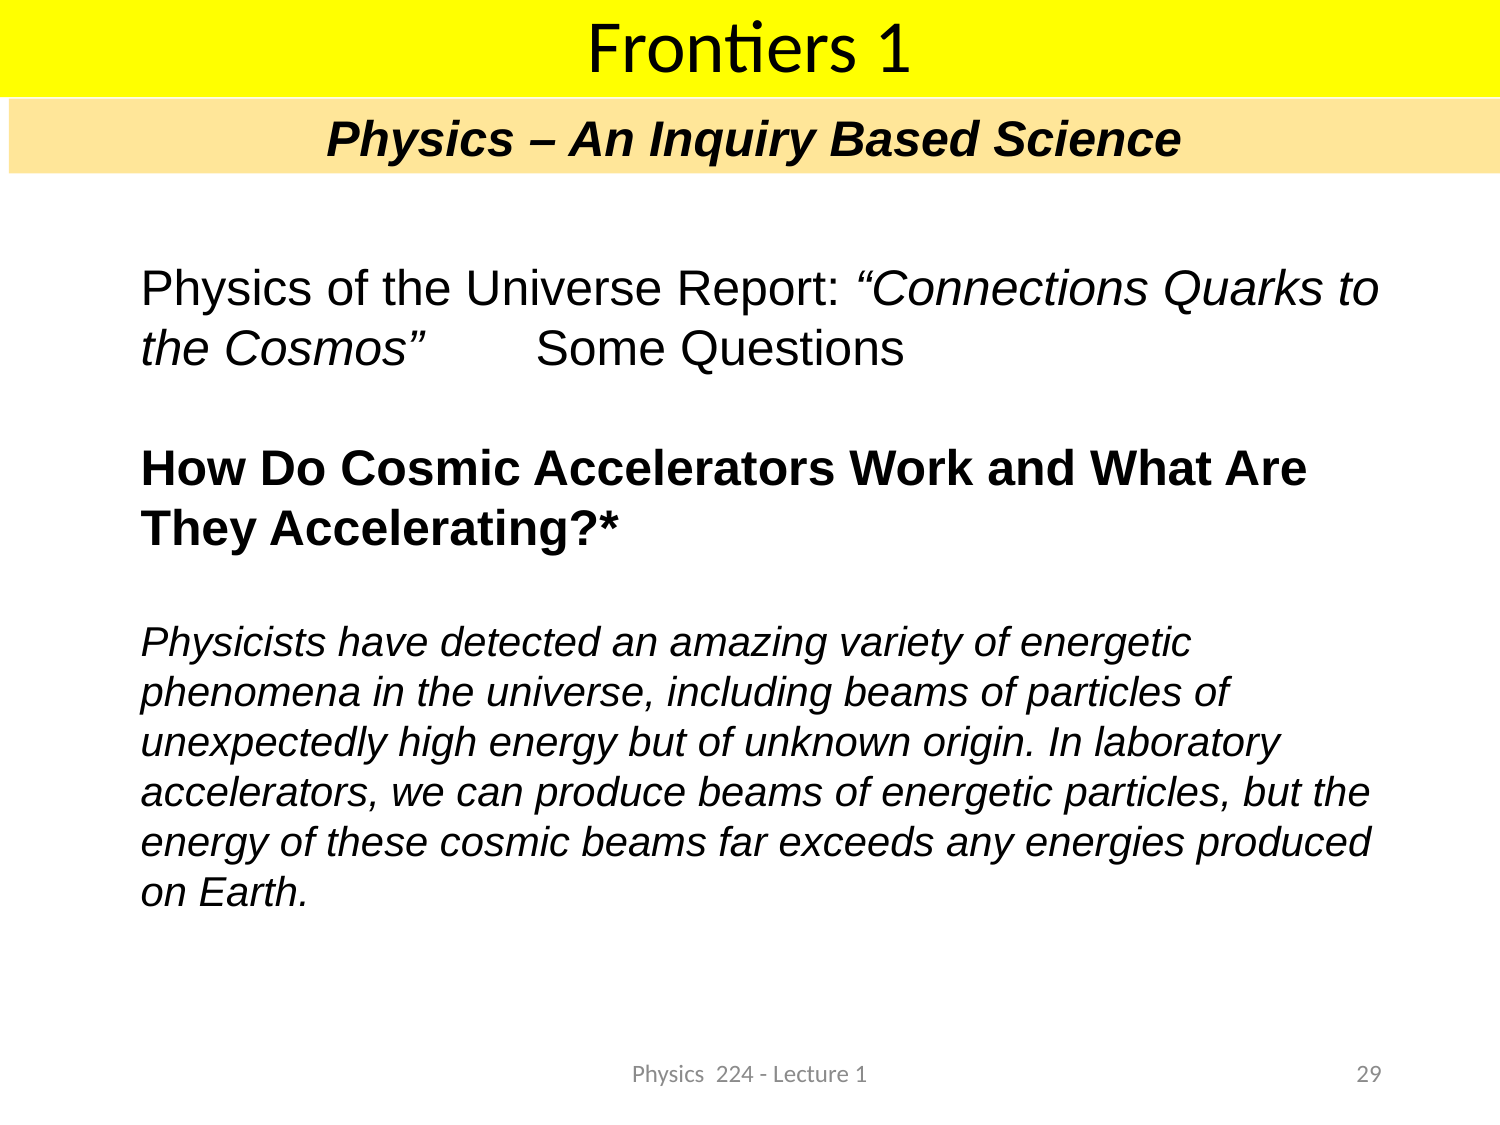

Frontiers 1
Physics – An Inquiry Based Science
Physics of the Universe Report: “Connections Quarks to the Cosmos”        Some Questions

How Do Cosmic Accelerators Work and What Are They Accelerating?*

Physicists have detected an amazing variety of energetic phenomena in the universe, including beams of particles of unexpectedly high energy but of unknown origin. In laboratory accelerators, we can produce beams of energetic particles, but the energy of these cosmic beams far exceeds any energies produced on Earth.

Physics  224 - Lecture 1
29